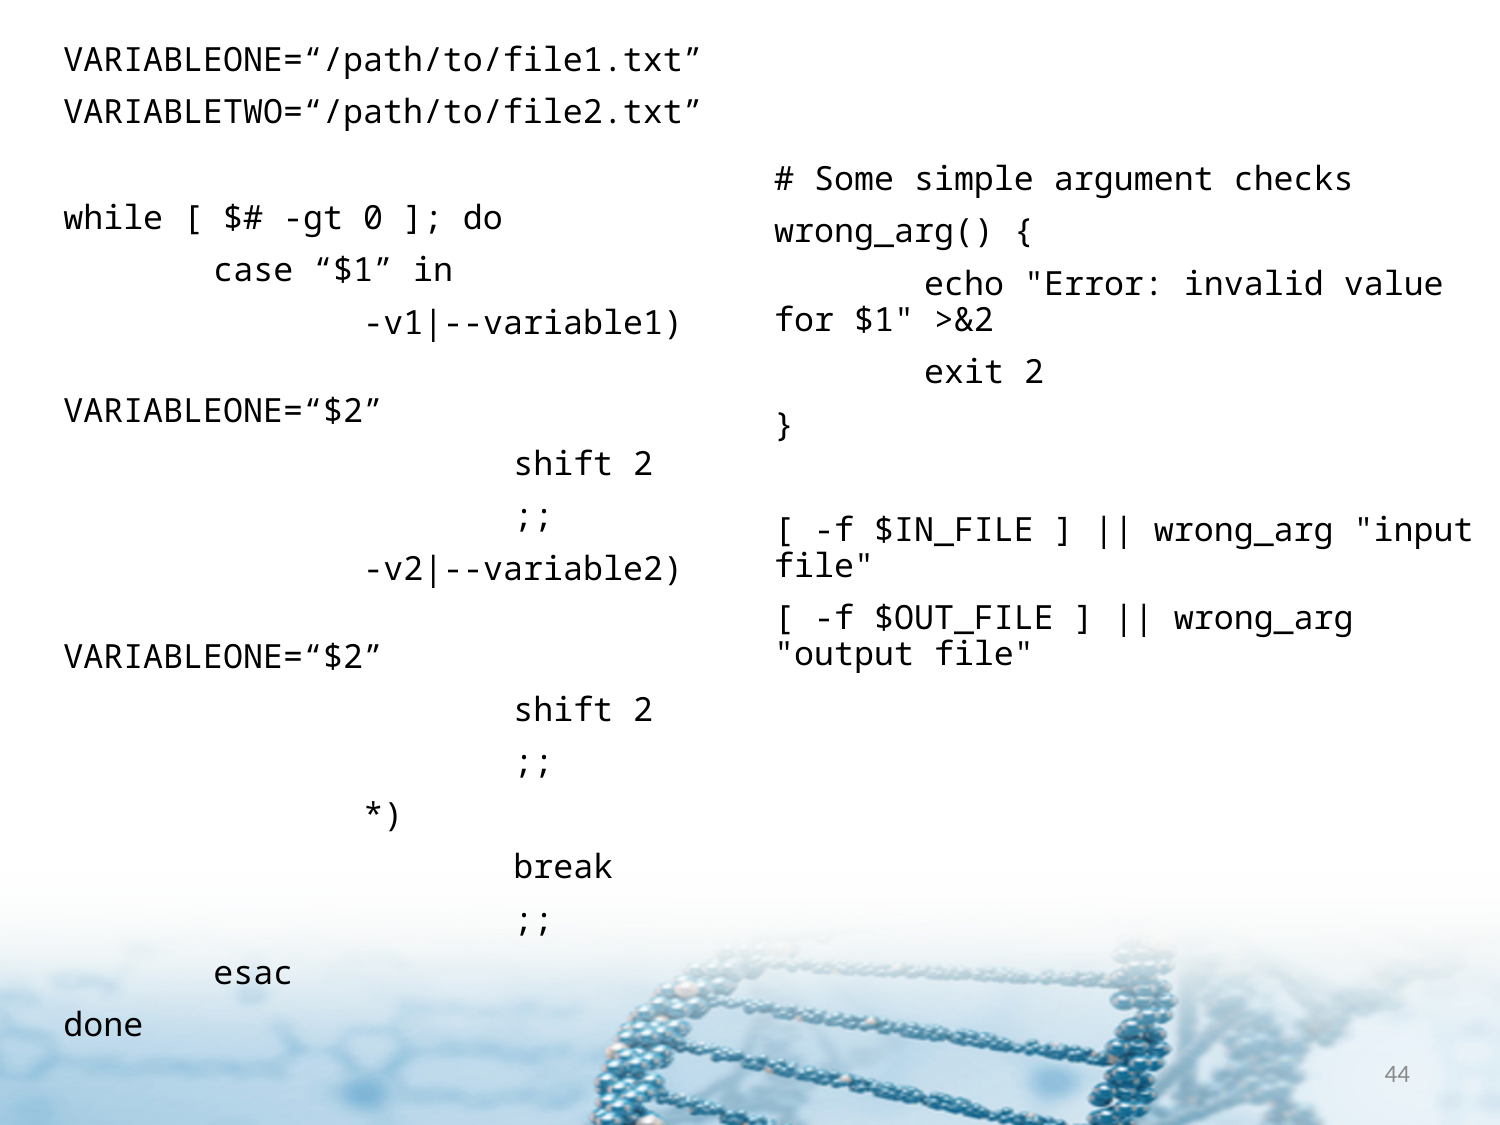

VARIABLEONE=“/path/to/file1.txt”
VARIABLETWO=“/path/to/file2.txt”

while [ $# -gt 0 ]; do
	case “$1” in
		-v1|--variable1)
			VARIABLEONE=“$2”
			shift 2
			;;
		-v2|--variable2)
			VARIABLEONE=“$2”
			shift 2
			;;
		*)
			break
			;;
	esac
done

# Some simple argument checks
wrong_arg() {
	echo "Error: invalid value for $1" >&2
	exit 2
}

[ -f $IN_FILE ] || wrong_arg "input file"
[ -f $OUT_FILE ] || wrong_arg "output file"
44